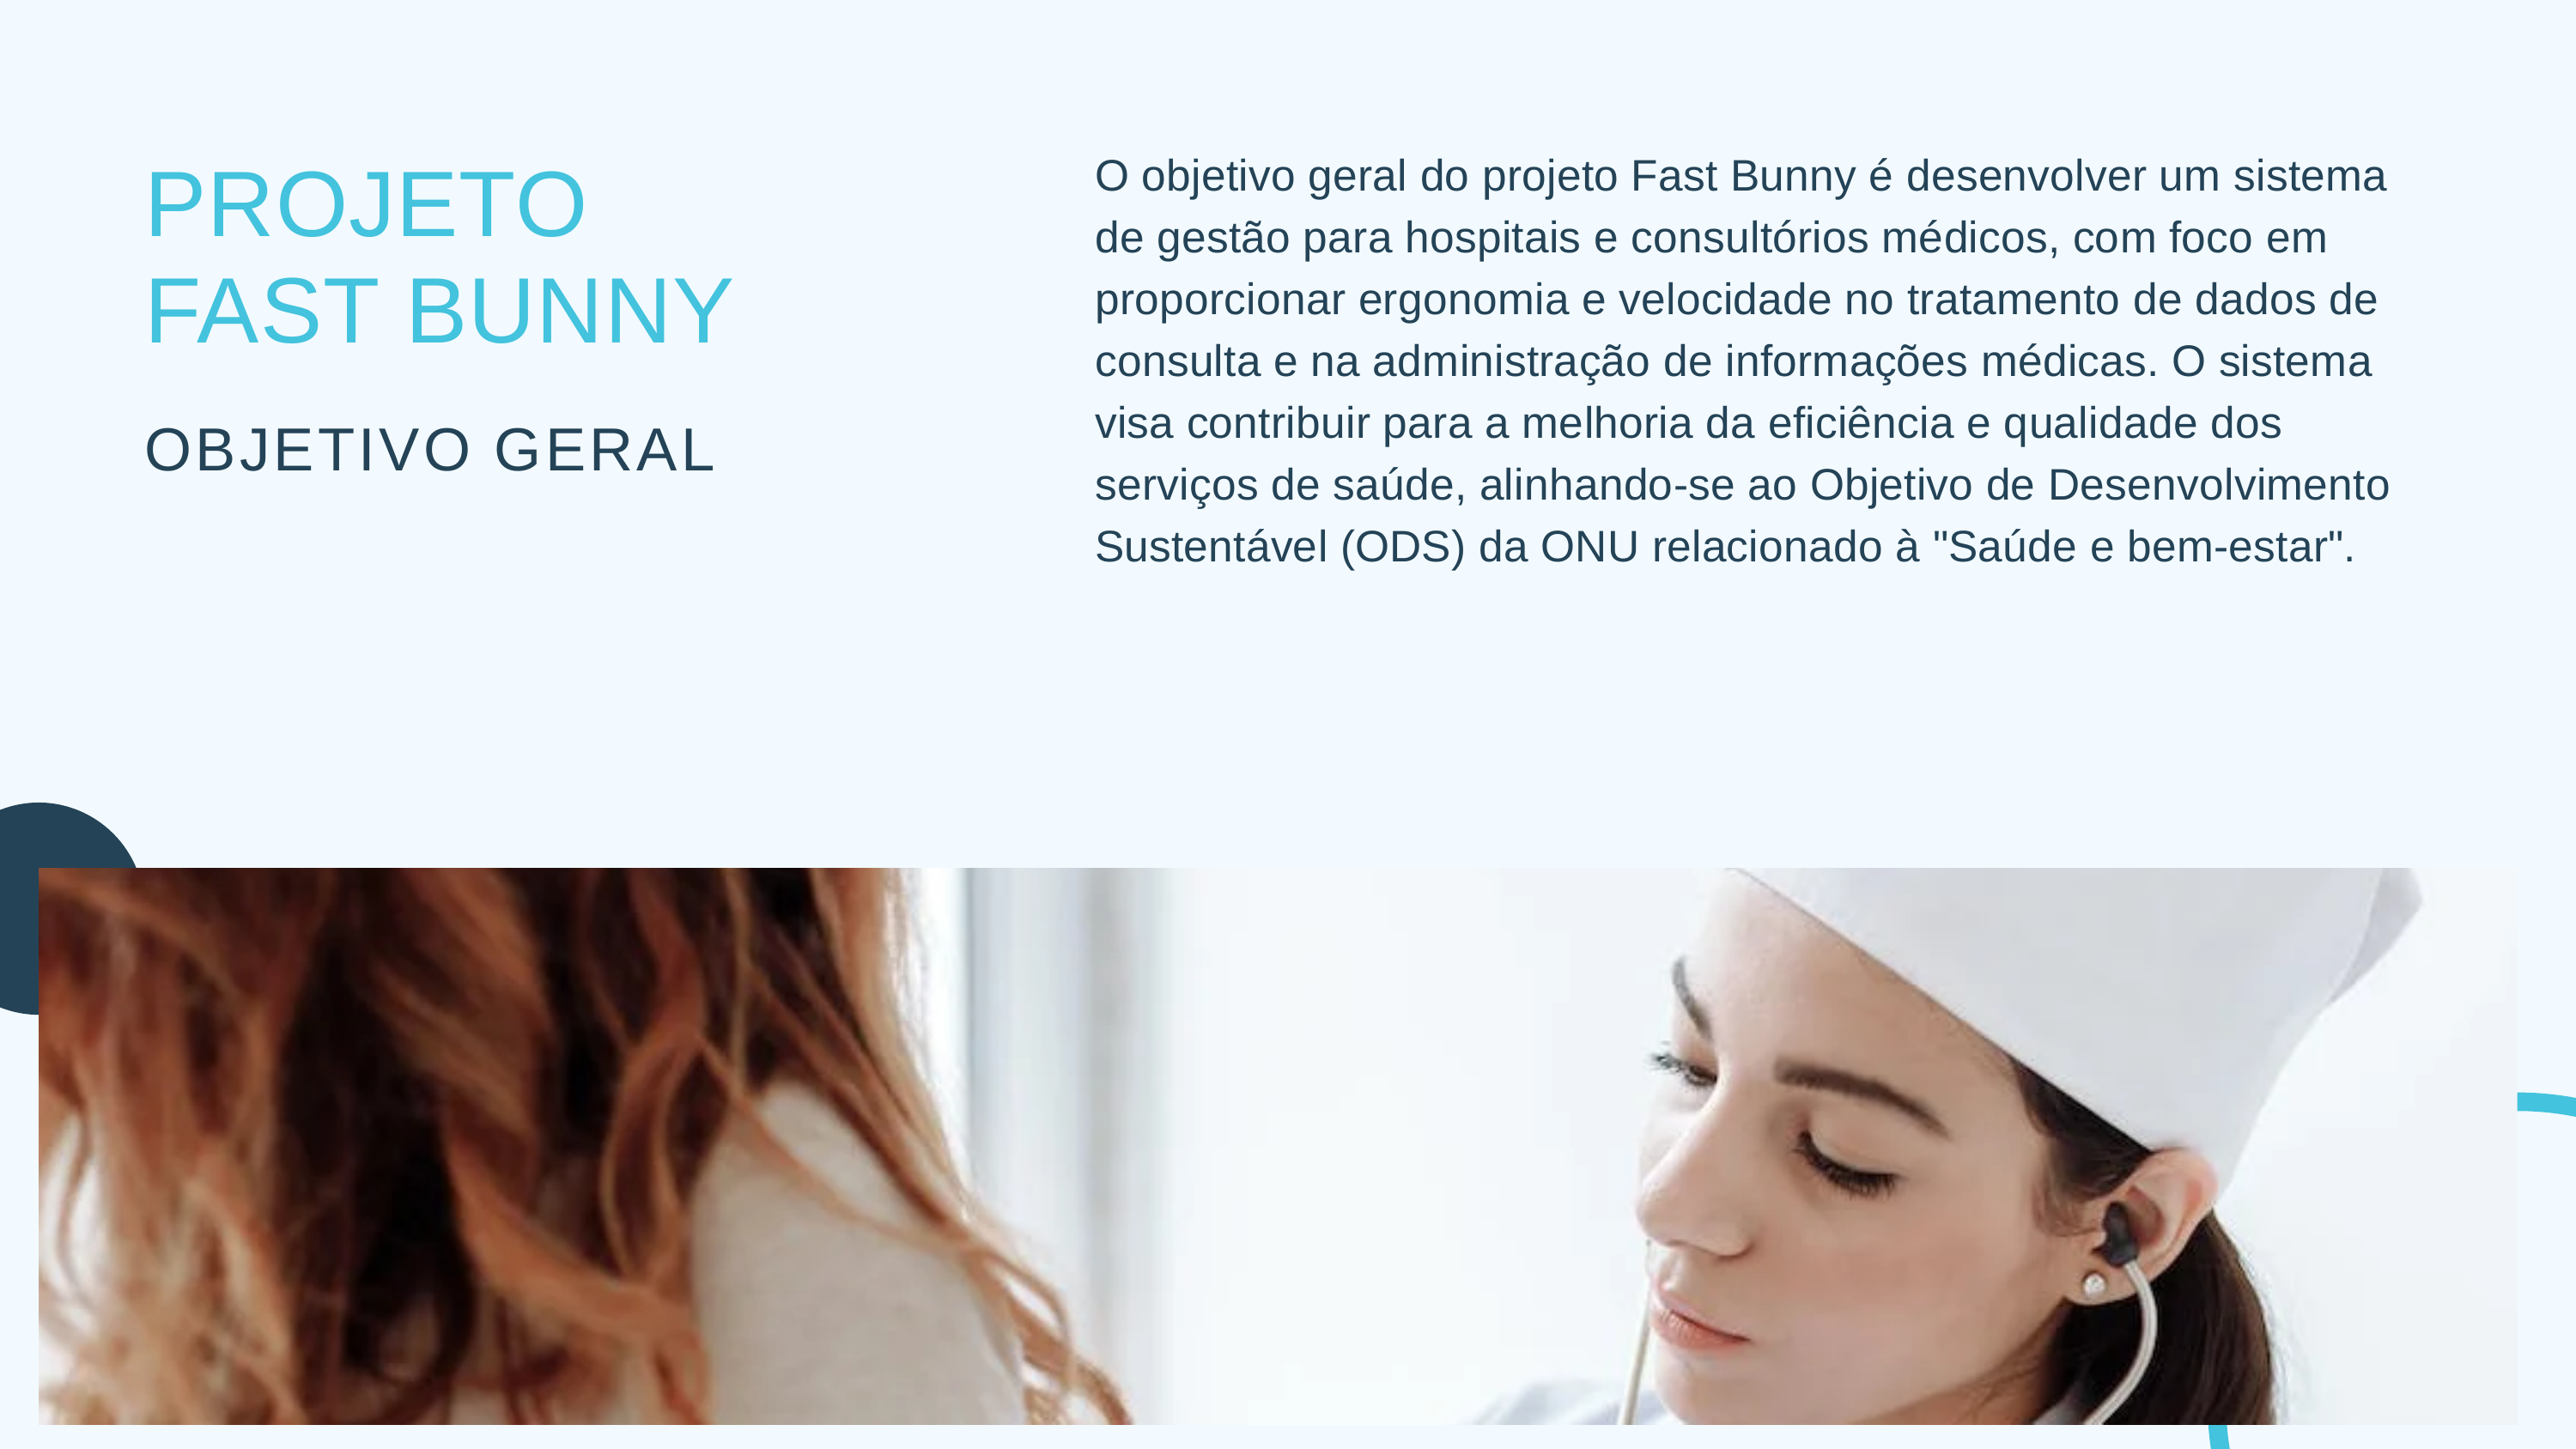

O objetivo geral do projeto Fast Bunny é desenvolver um sistema de gestão para hospitais e consultórios médicos, com foco em proporcionar ergonomia e velocidade no tratamento de dados de consulta e na administração de informações médicas. O sistema visa contribuir para a melhoria da eficiência e qualidade dos serviços de saúde, alinhando-se ao Objetivo de Desenvolvimento Sustentável (ODS) da ONU relacionado à "Saúde e bem-estar".
PROJETO
FAST BUNNY
OBJETIVO GERAL